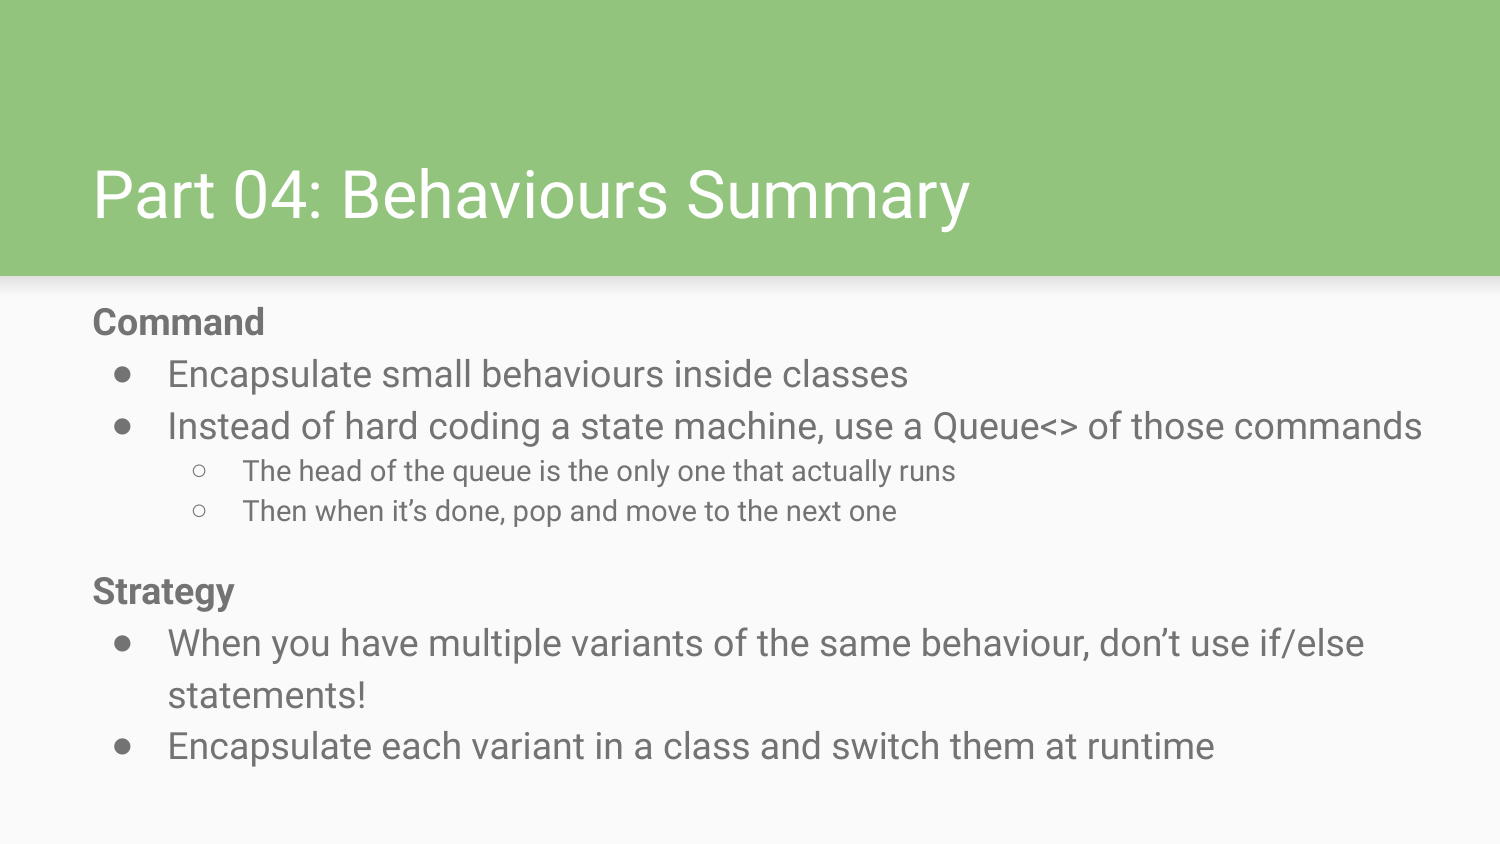

# Part 04: Behaviours Summary
Command
Encapsulate small behaviours inside classes
Instead of hard coding a state machine, use a Queue<> of those commands
The head of the queue is the only one that actually runs
Then when it’s done, pop and move to the next one
Strategy
When you have multiple variants of the same behaviour, don’t use if/else statements!
Encapsulate each variant in a class and switch them at runtime